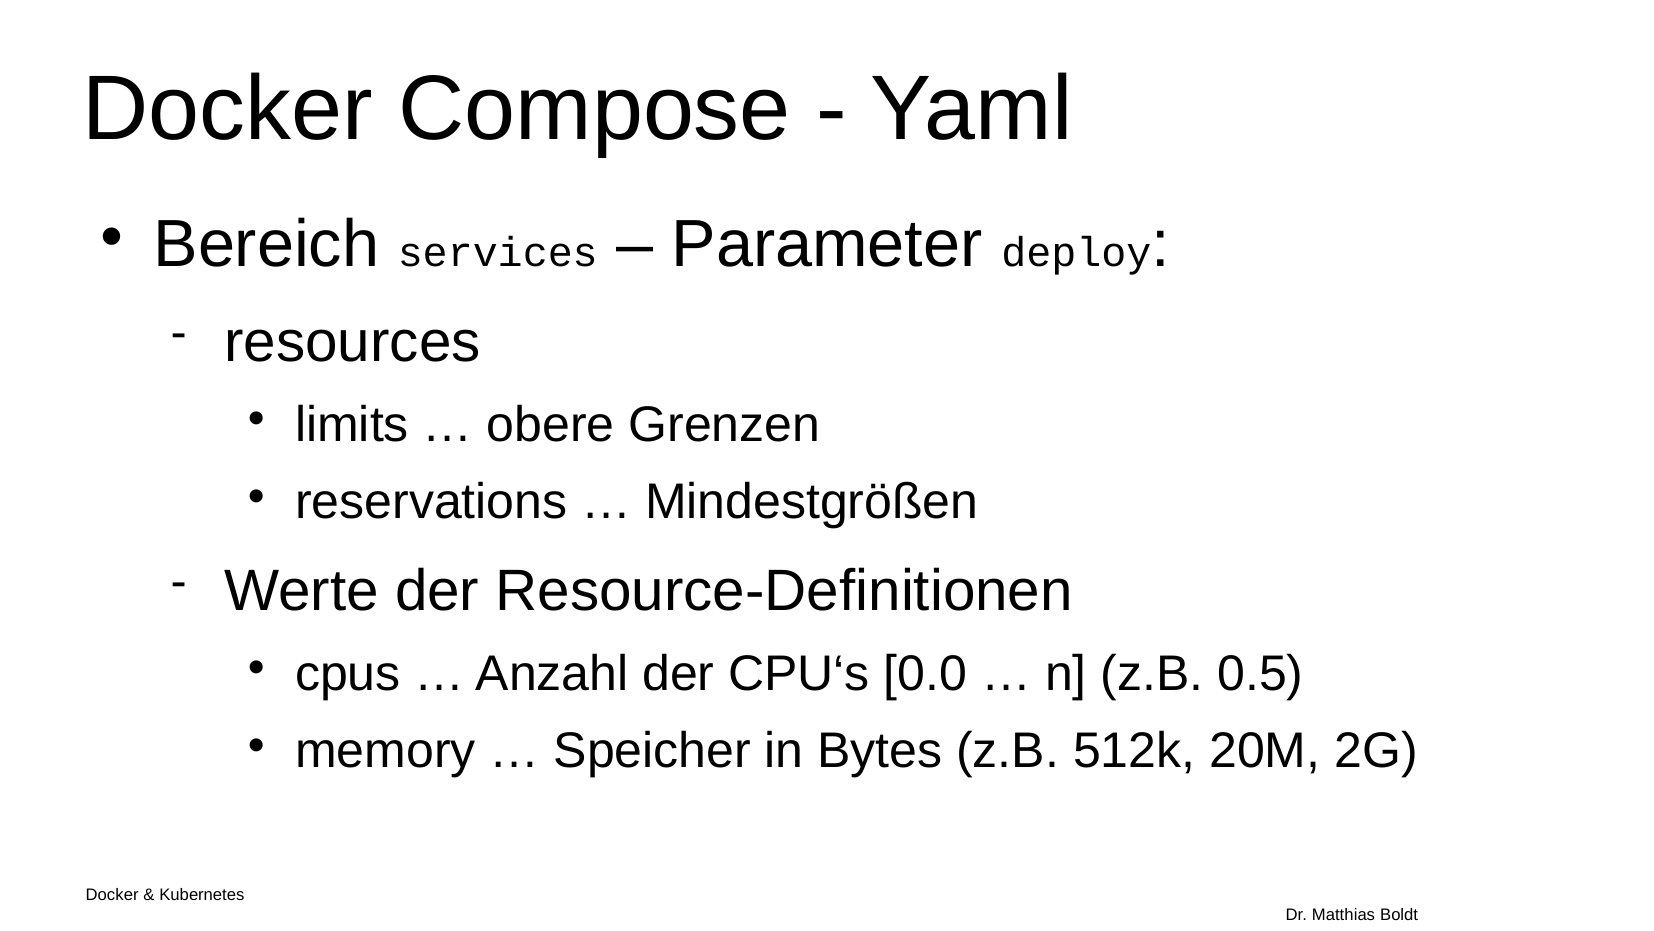

Docker Compose - Yaml
Bereich services – Parameter deploy:
resources
limits … obere Grenzen
reservations … Mindestgrößen
Werte der Resource-Definitionen
cpus … Anzahl der CPU‘s [0.0 … n] (z.B. 0.5)
memory … Speicher in Bytes (z.B. 512k, 20M, 2G)

Docker & Kubernetes																Dr. Matthias Boldt